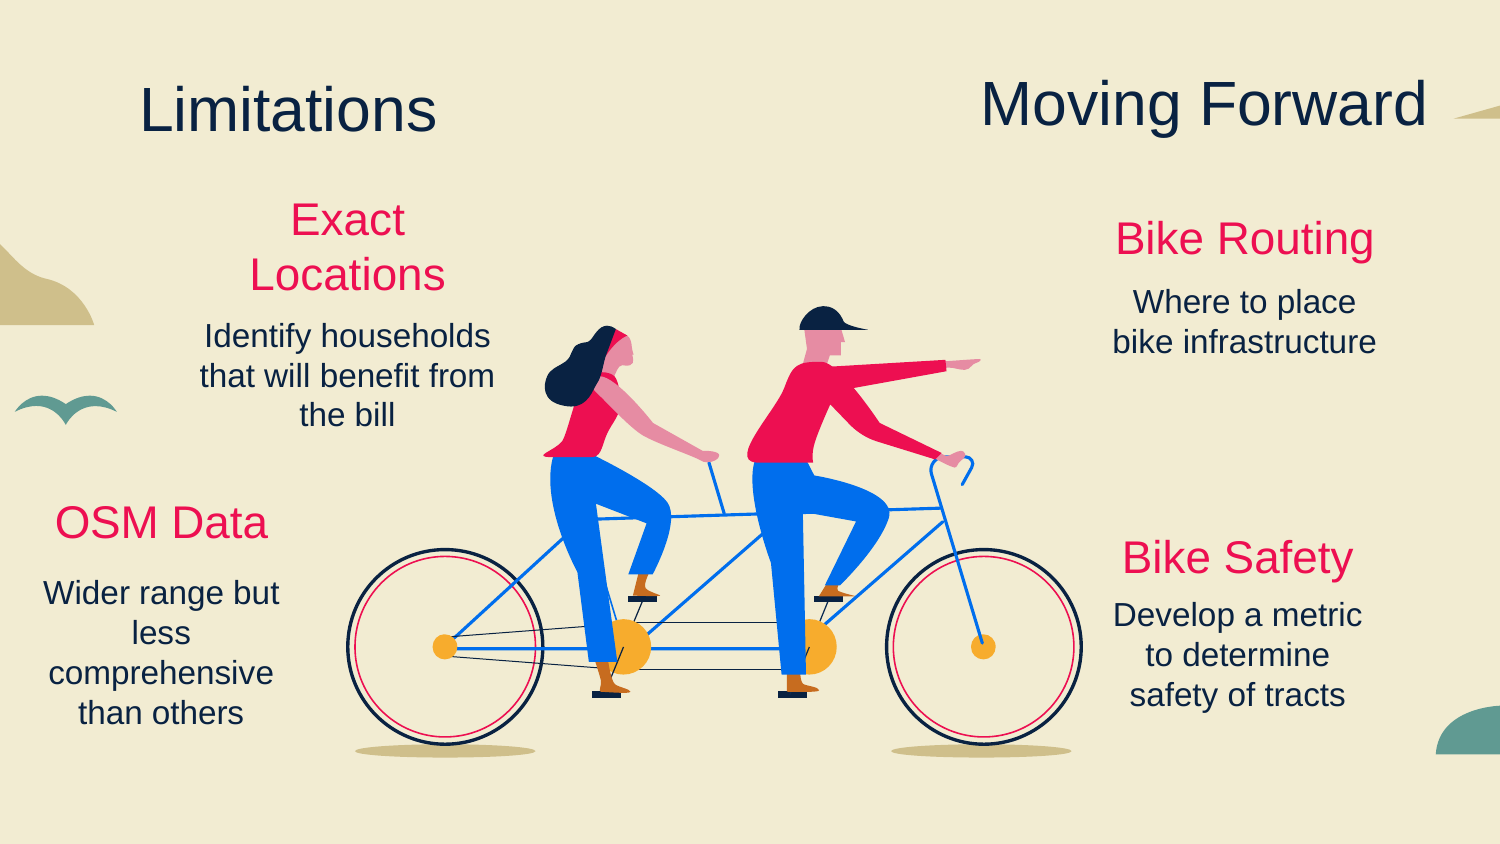

Moving Forward
# Limitations
Exact Locations
Bike Routing
Where to place bike infrastructure
Identify households that will benefit from the bill

OSM Data
Bike Safety
Wider range but less comprehensive than others
Develop a metric to determine safety of tracts